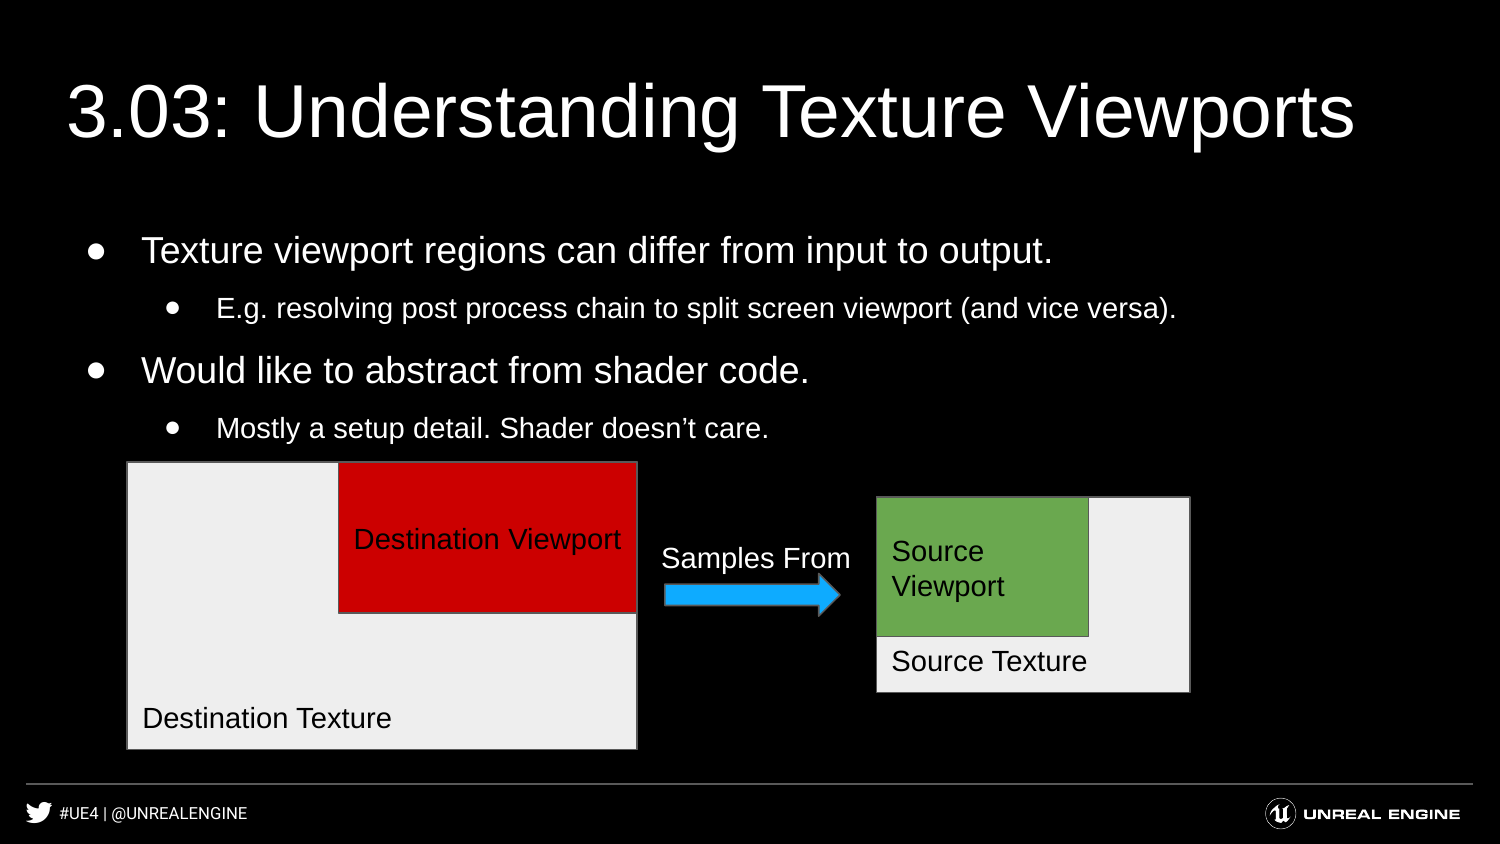

# 3.03: Understanding Texture Viewports
Texture viewport regions can differ from input to output.
E.g. resolving post process chain to split screen viewport (and vice versa).
Would like to abstract from shader code.
Mostly a setup detail. Shader doesn’t care.

Destination Viewport
Destination Texture
Source Viewport
Source Texture

Samples From